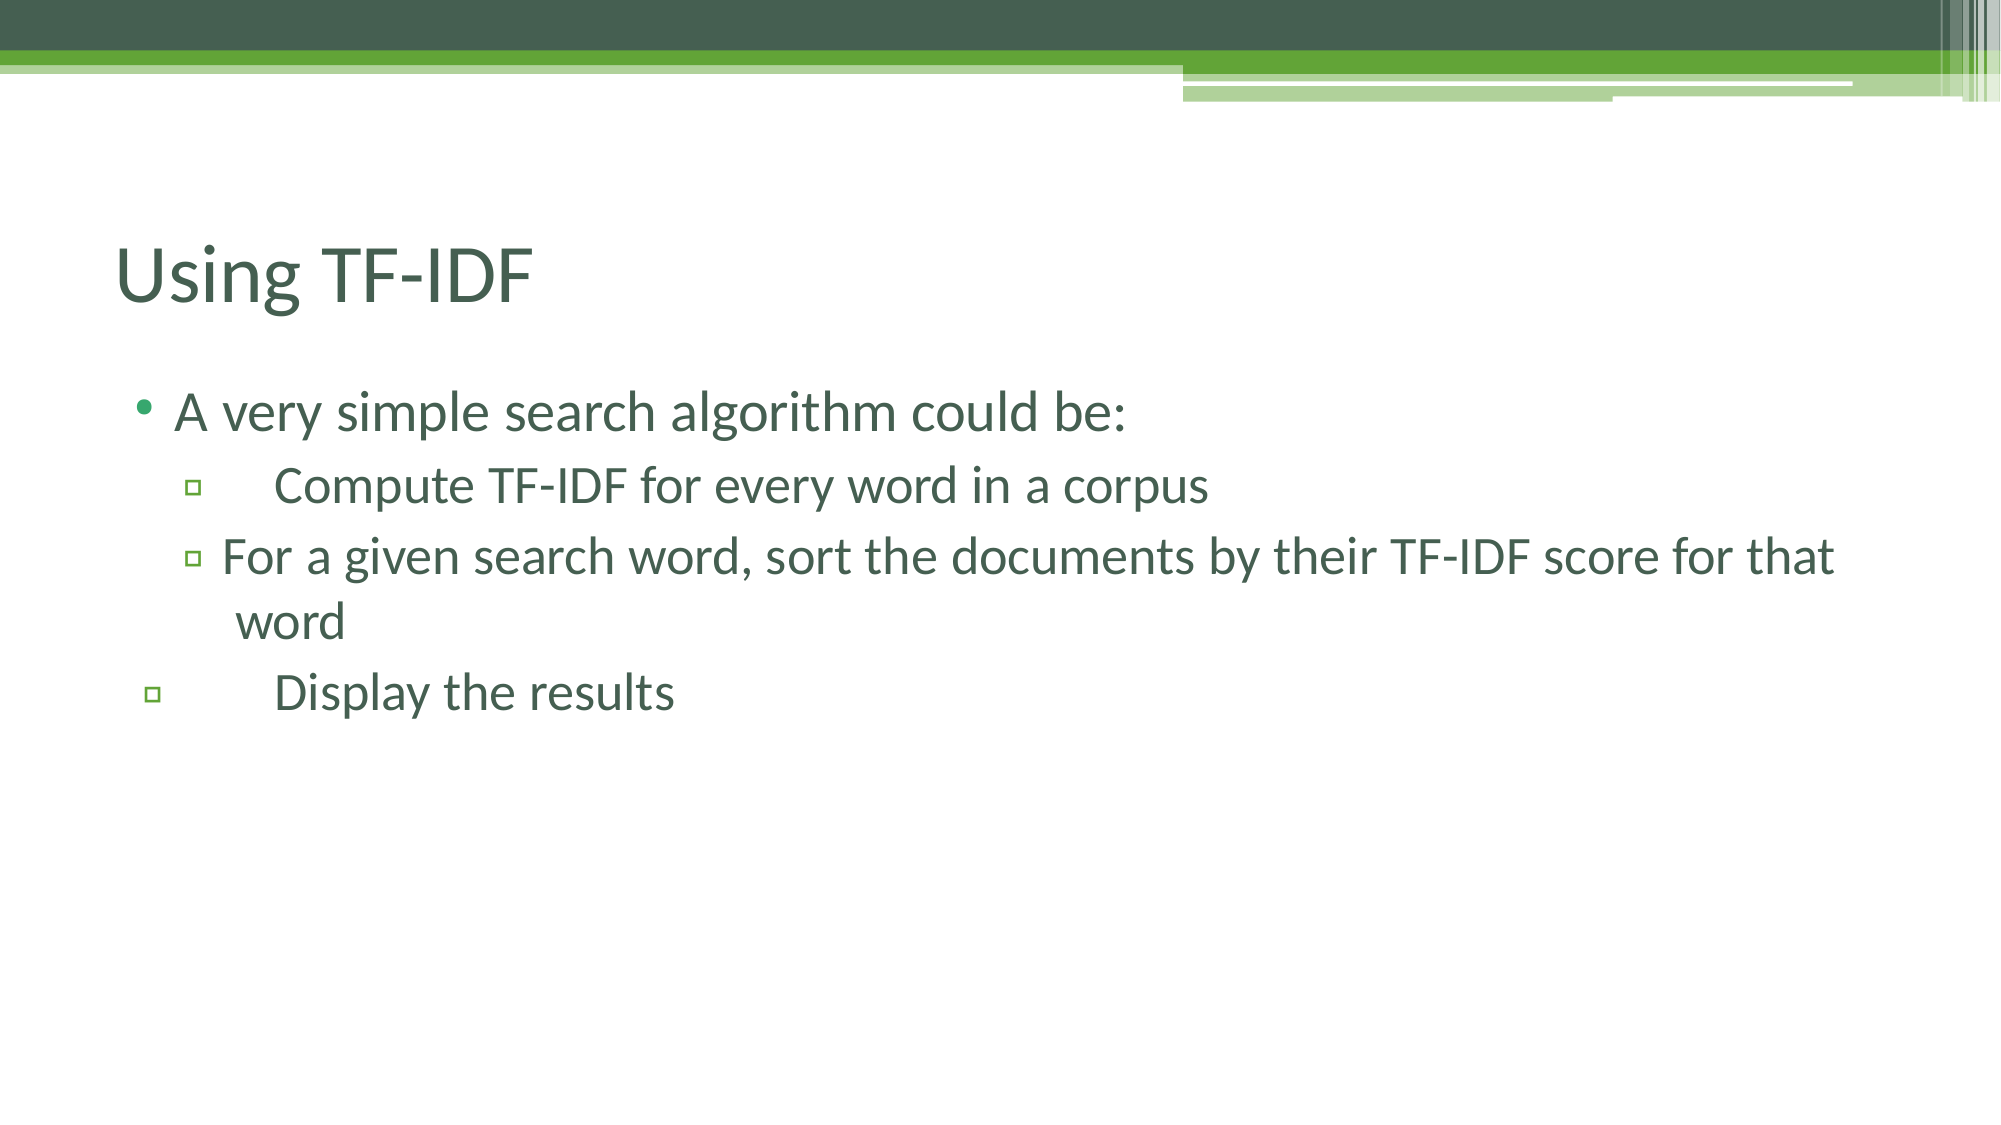

# Using TF-IDF
A very simple search algorithm could be:
▫	Compute TF-IDF for every word in a corpus
▫	For a given search word, sort the documents by their TF-IDF score for that  word
▫	Display the results